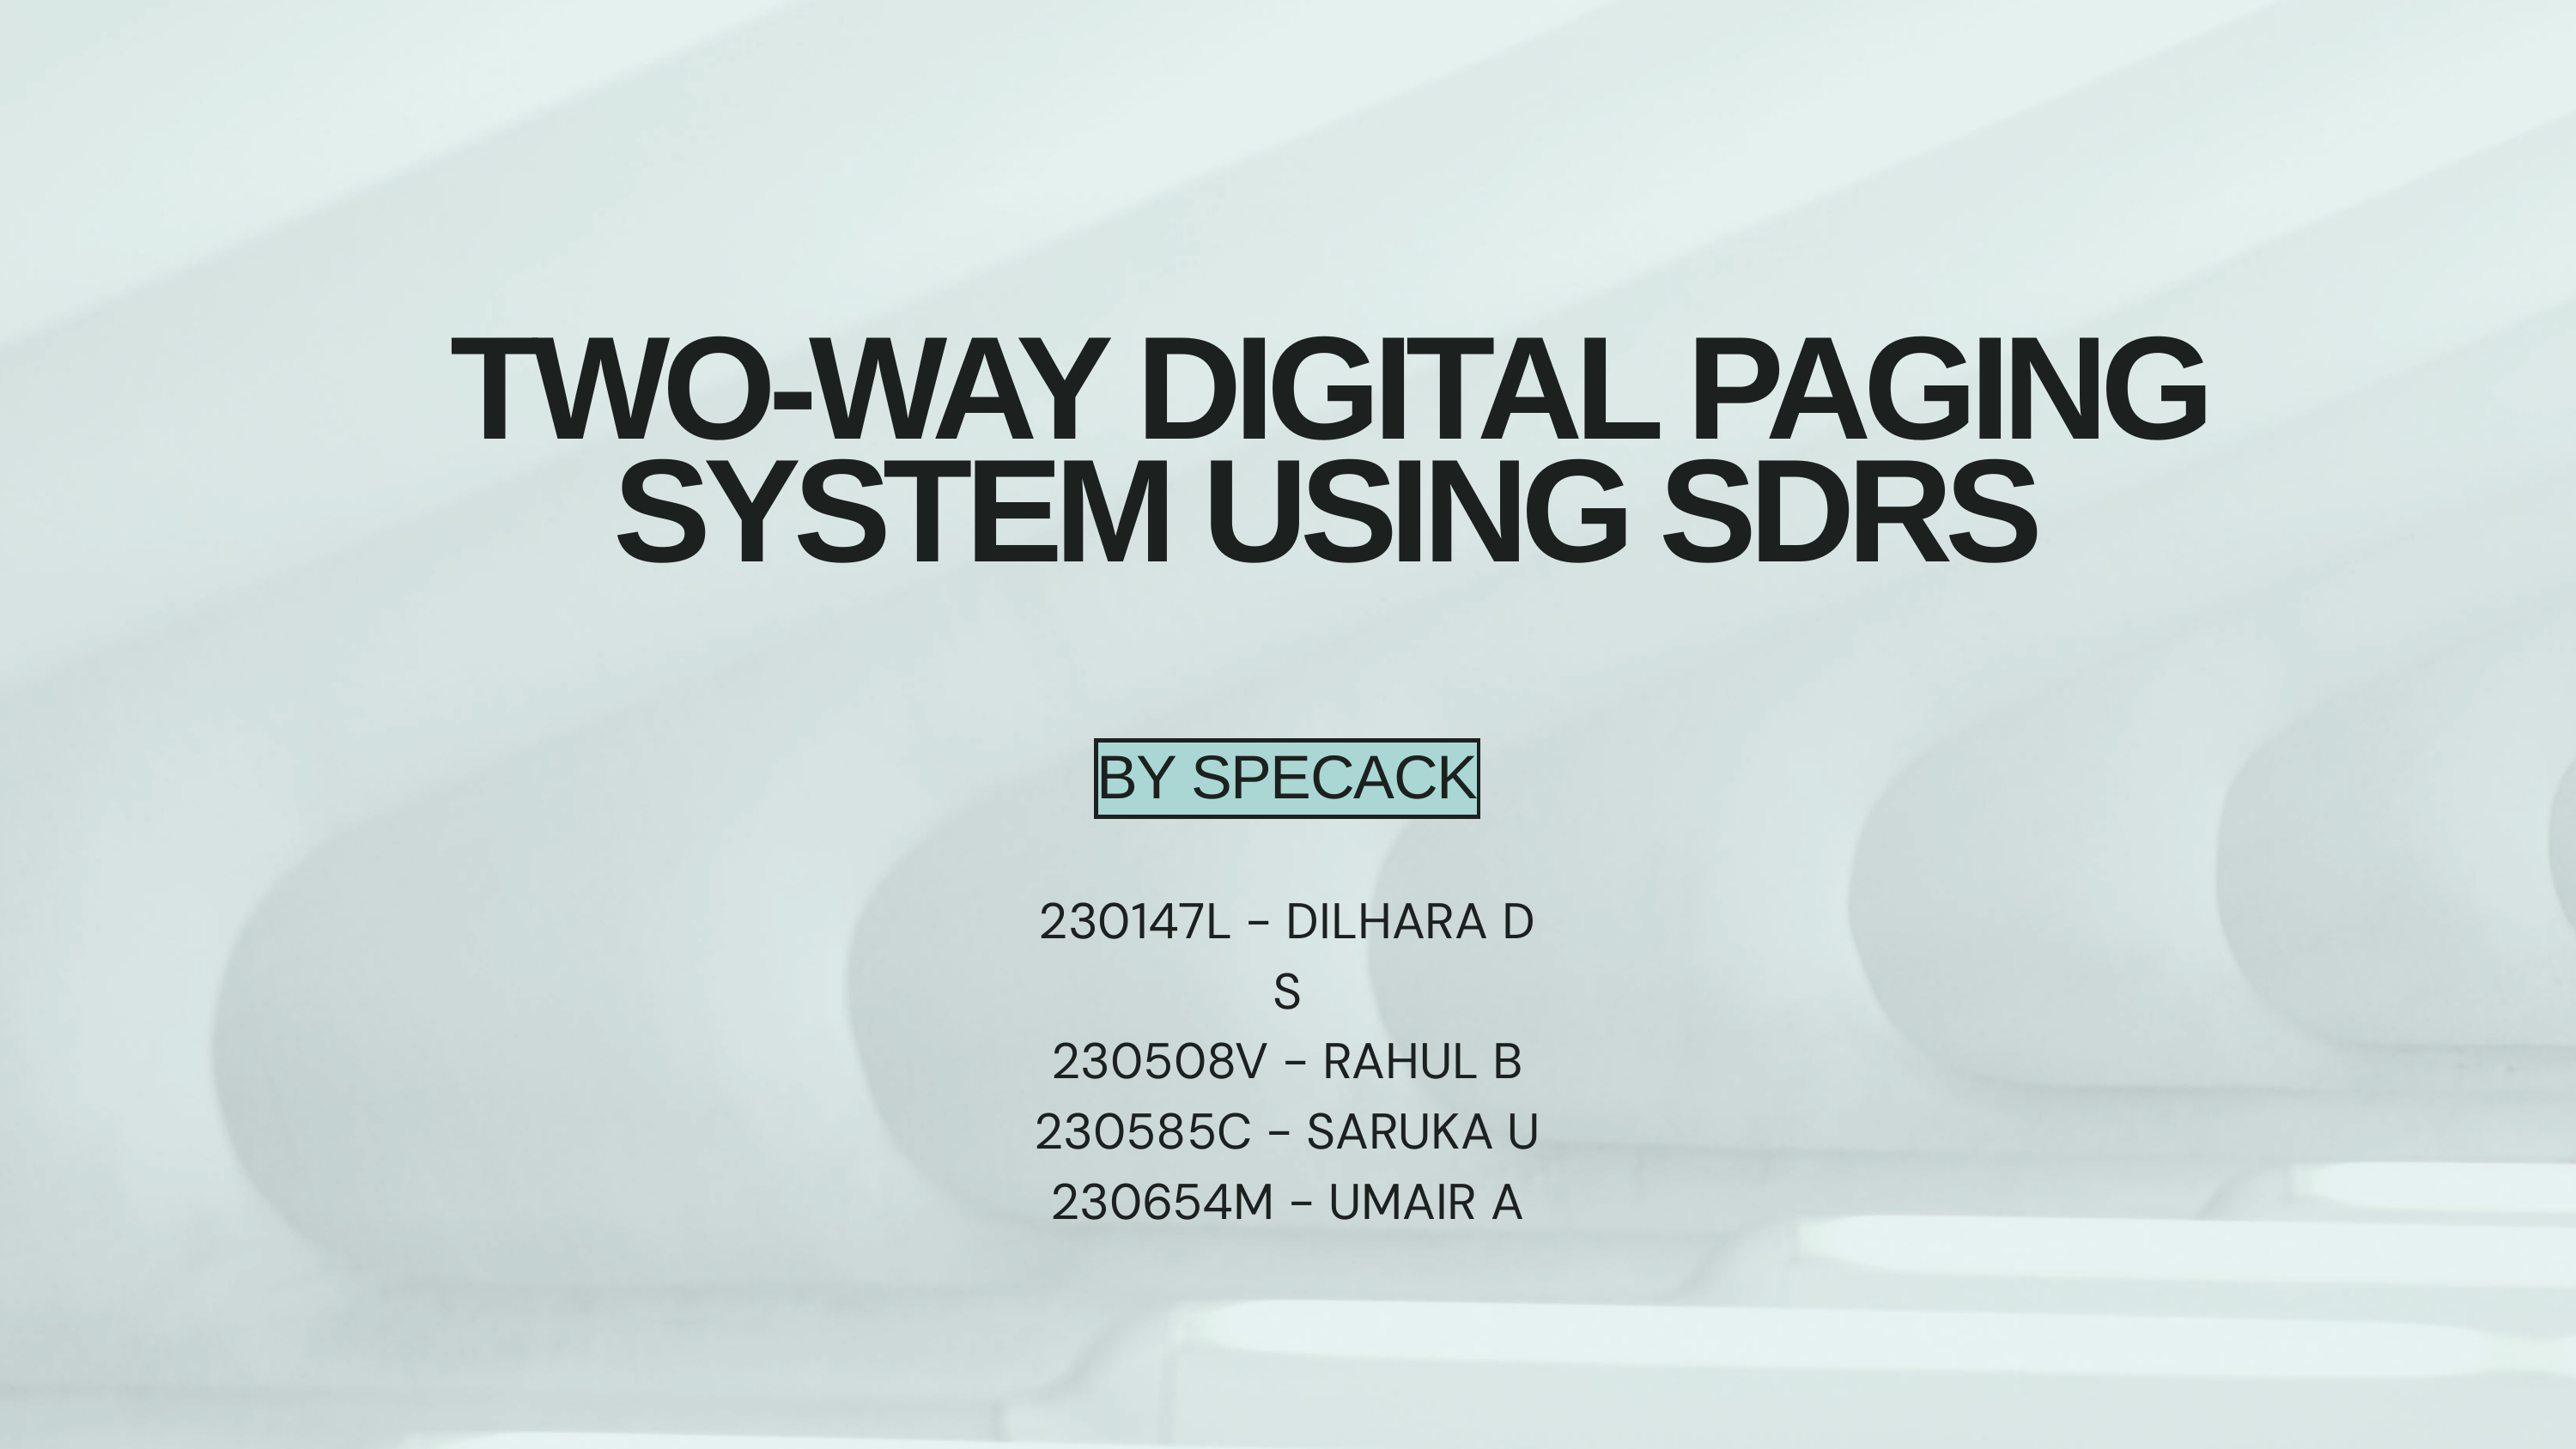

TWO-WAY DIGITAL PAGING SYSTEM USING SDRS

BY SPECACK
230147L - DILHARA D S
230508V - RAHUL B
230585C - SARUKA U
230654M - UMAIR A